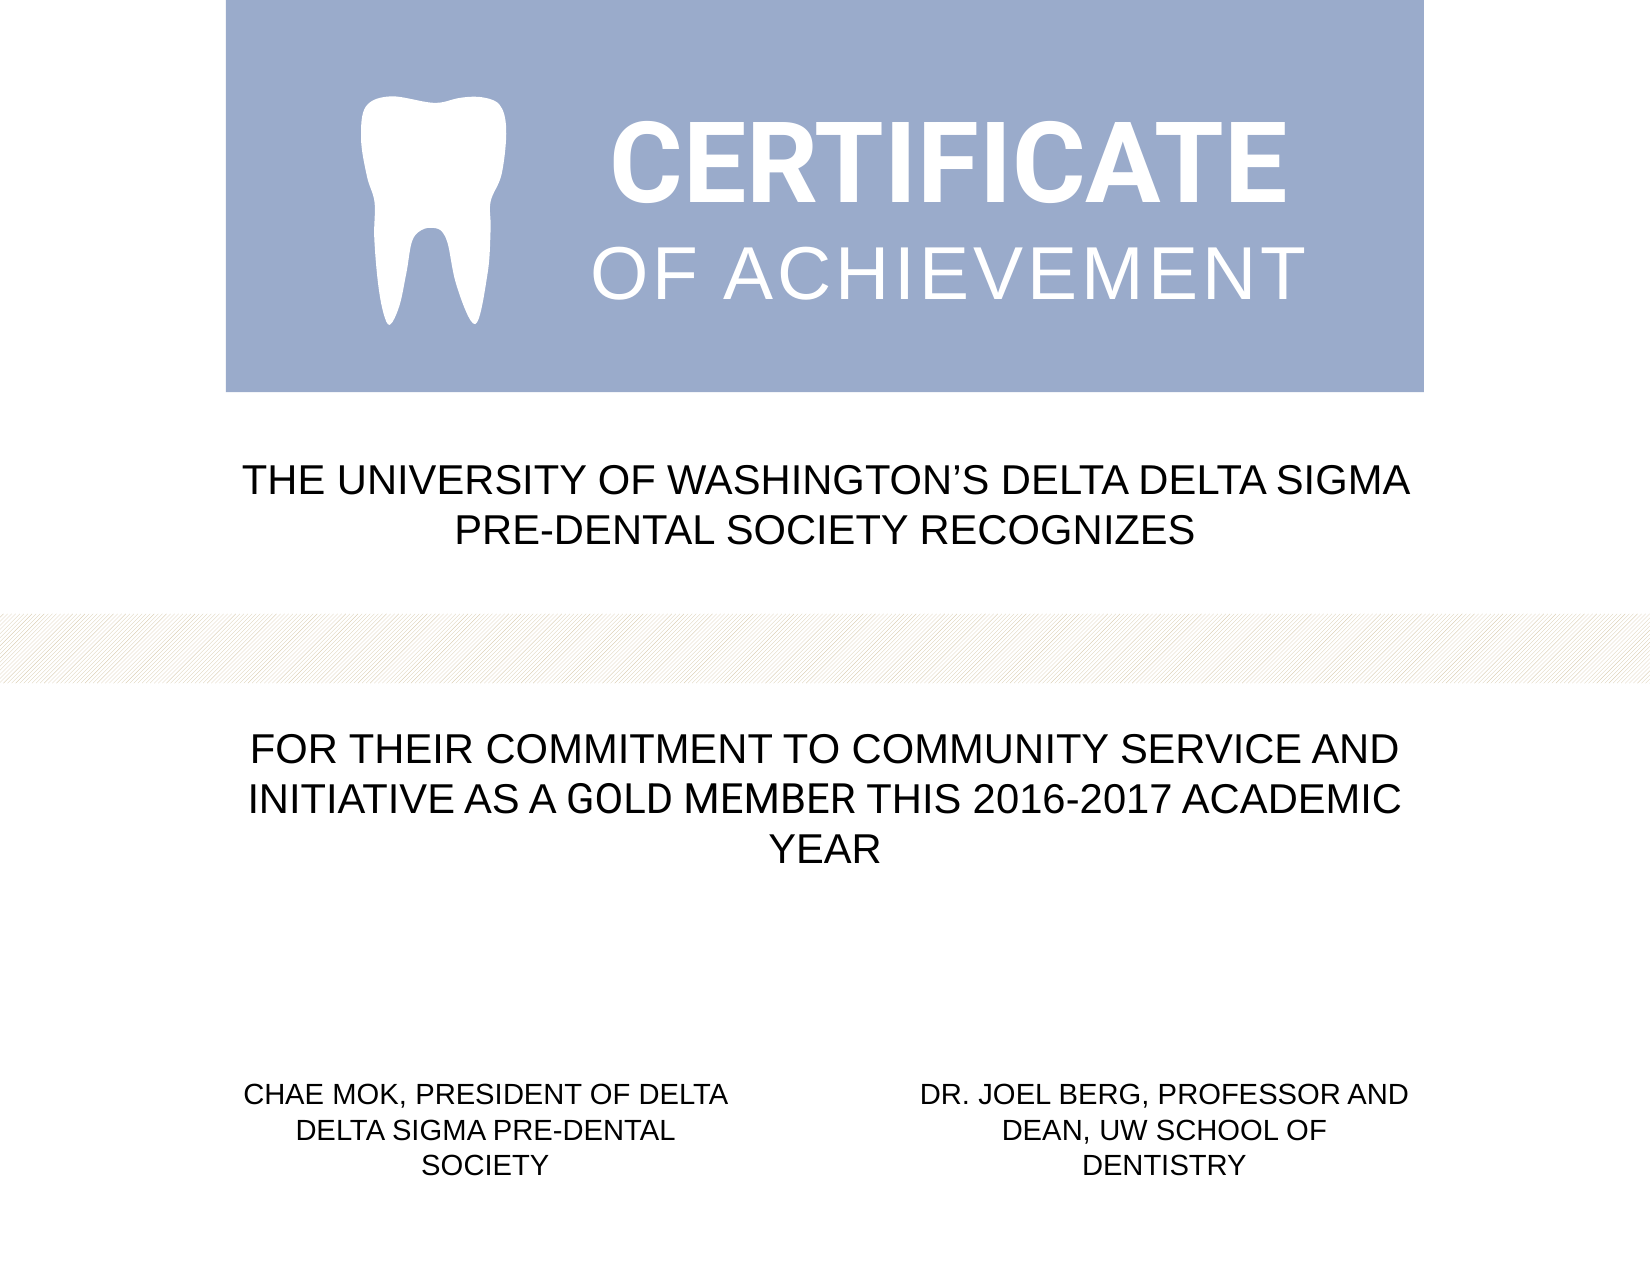

CERTIFICATE
OF ACHIEVEMENT

The University of Washington’s Delta Delta Sigma Pre-Dental Society recognizes

For their commitment to community service and initiative as a Gold Member this 2016-2017 Academic Year
Chae Mok, President of Delta Delta Sigma Pre-Dental Society
Dr. Joel Berg, Professor and Dean, UW School of Dentistry